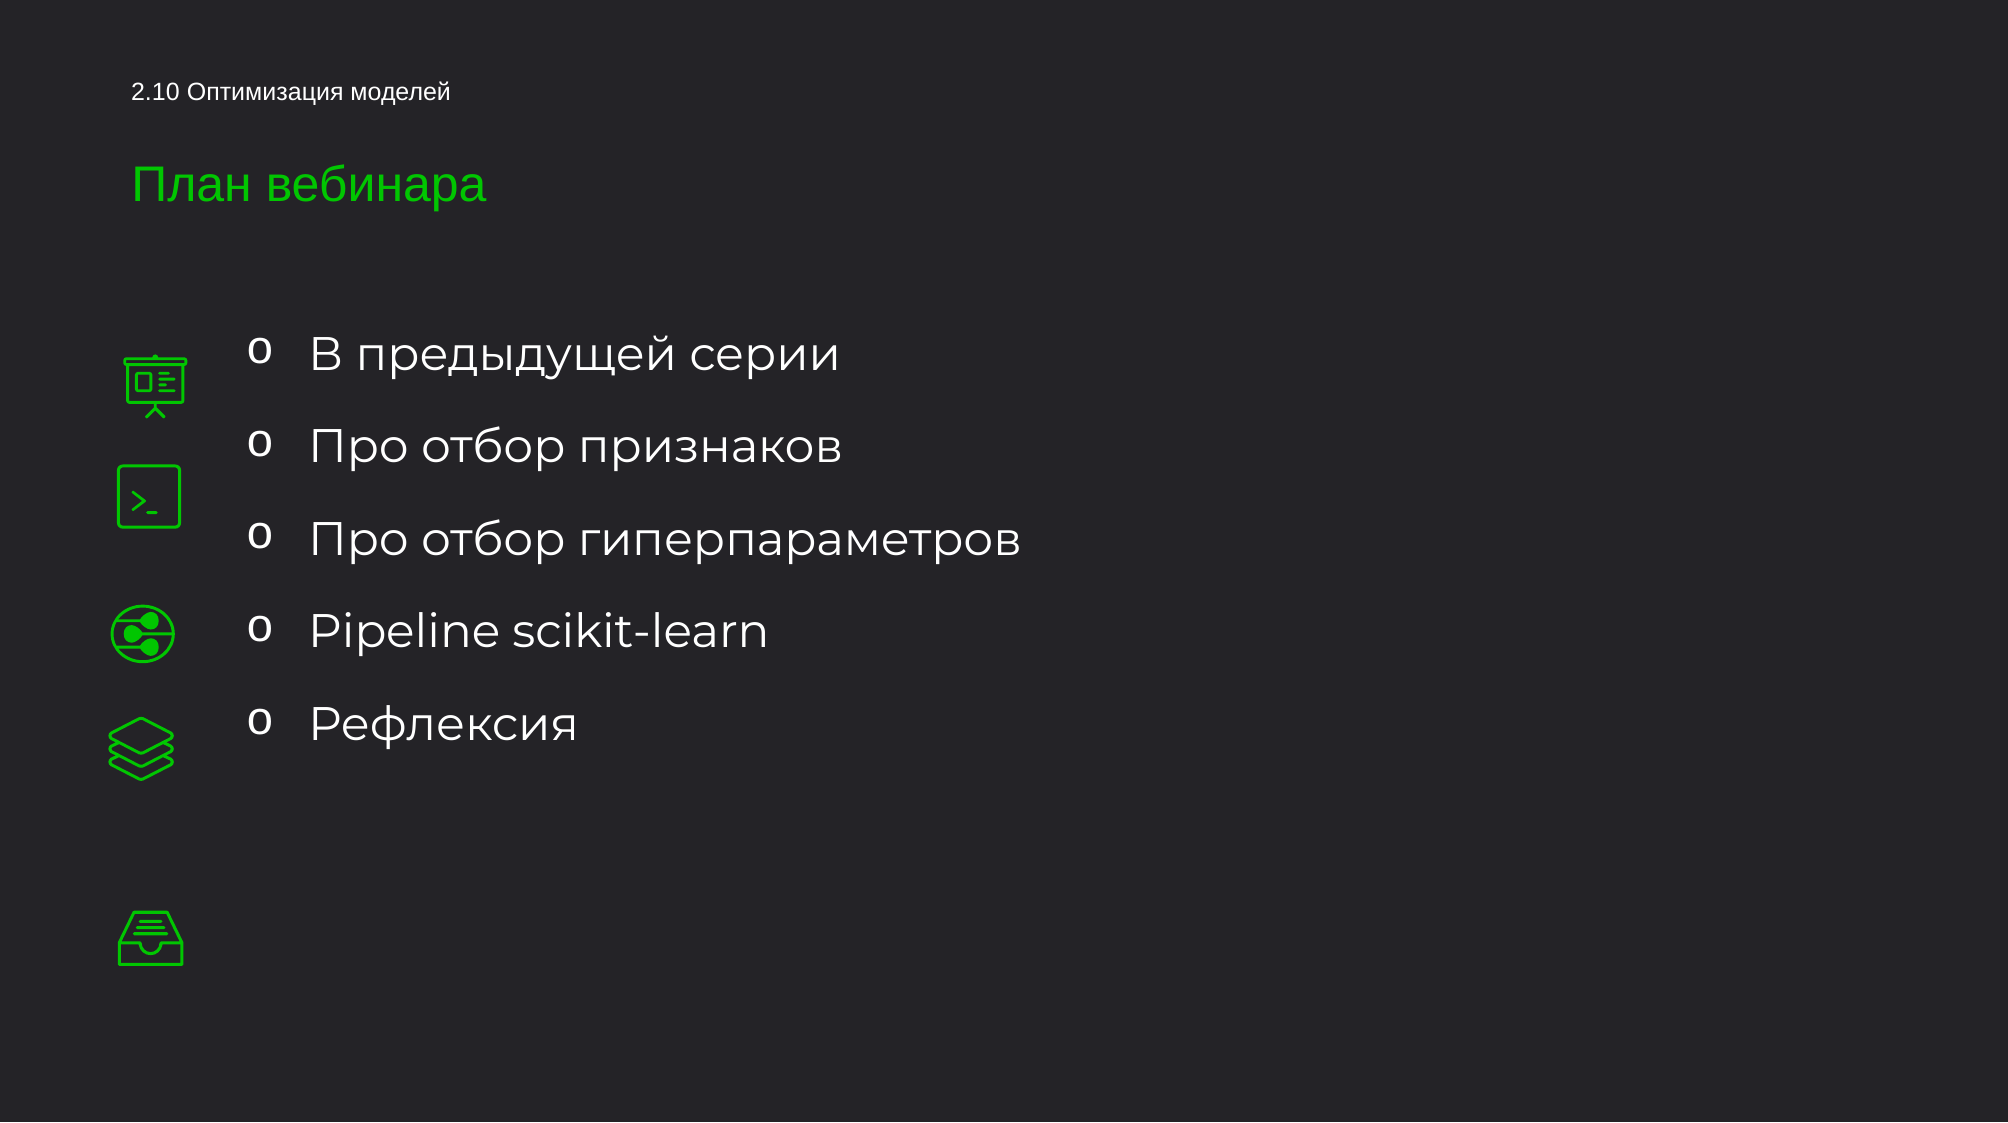

2.10 Оптимизация моделей
План вебинара
В предыдущей серии
Про отбор признаков
Про отбор гиперпараметров
Pipeline scikit-learn
Рефлексия